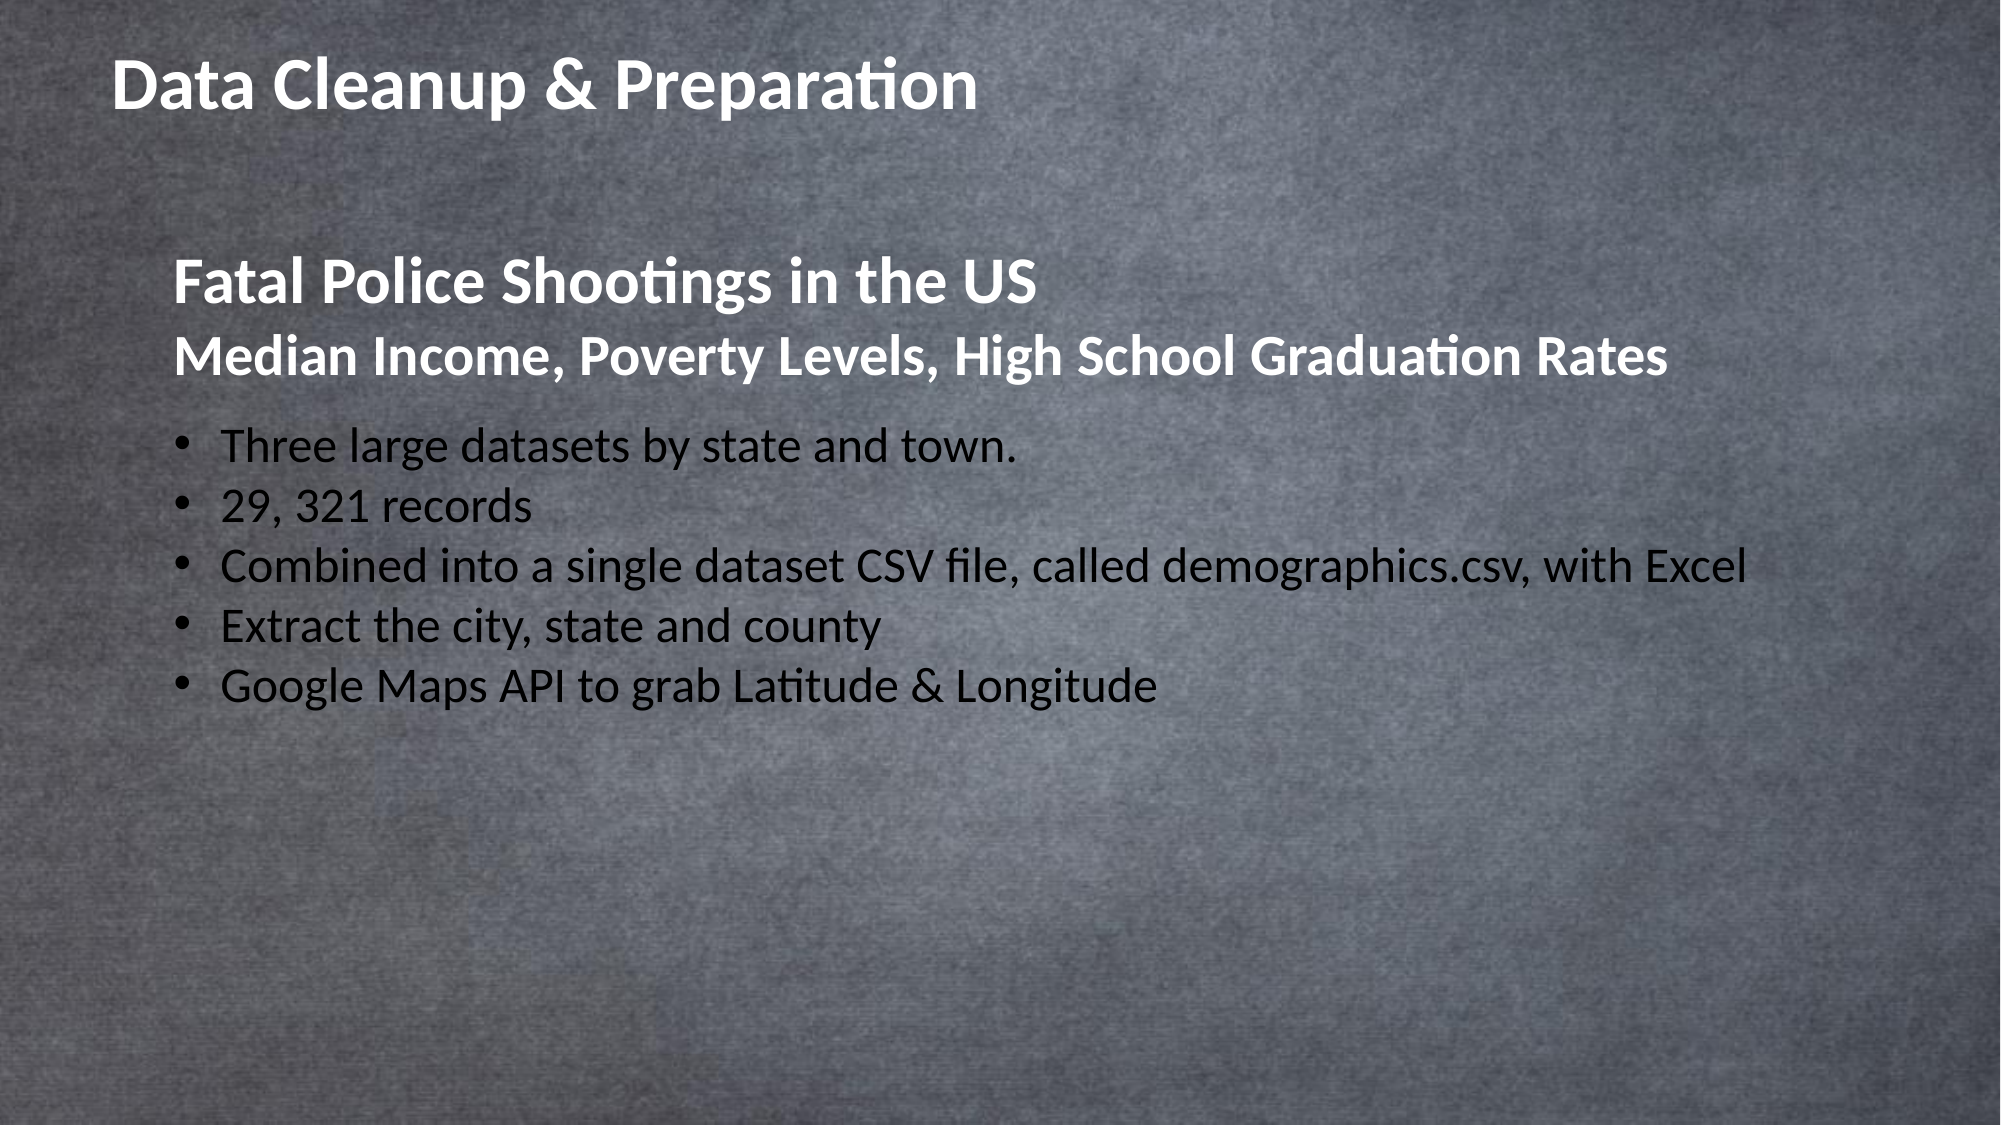

Data Cleanup & Preparation

Fatal Police Shootings in the US
Median Income, Poverty Levels, High School Graduation Rates
Three large datasets by state and town.
29, 321 records
Combined into a single dataset CSV file, called demographics.csv, with Excel
Extract the city, state and county
Google Maps API to grab Latitude & Longitude